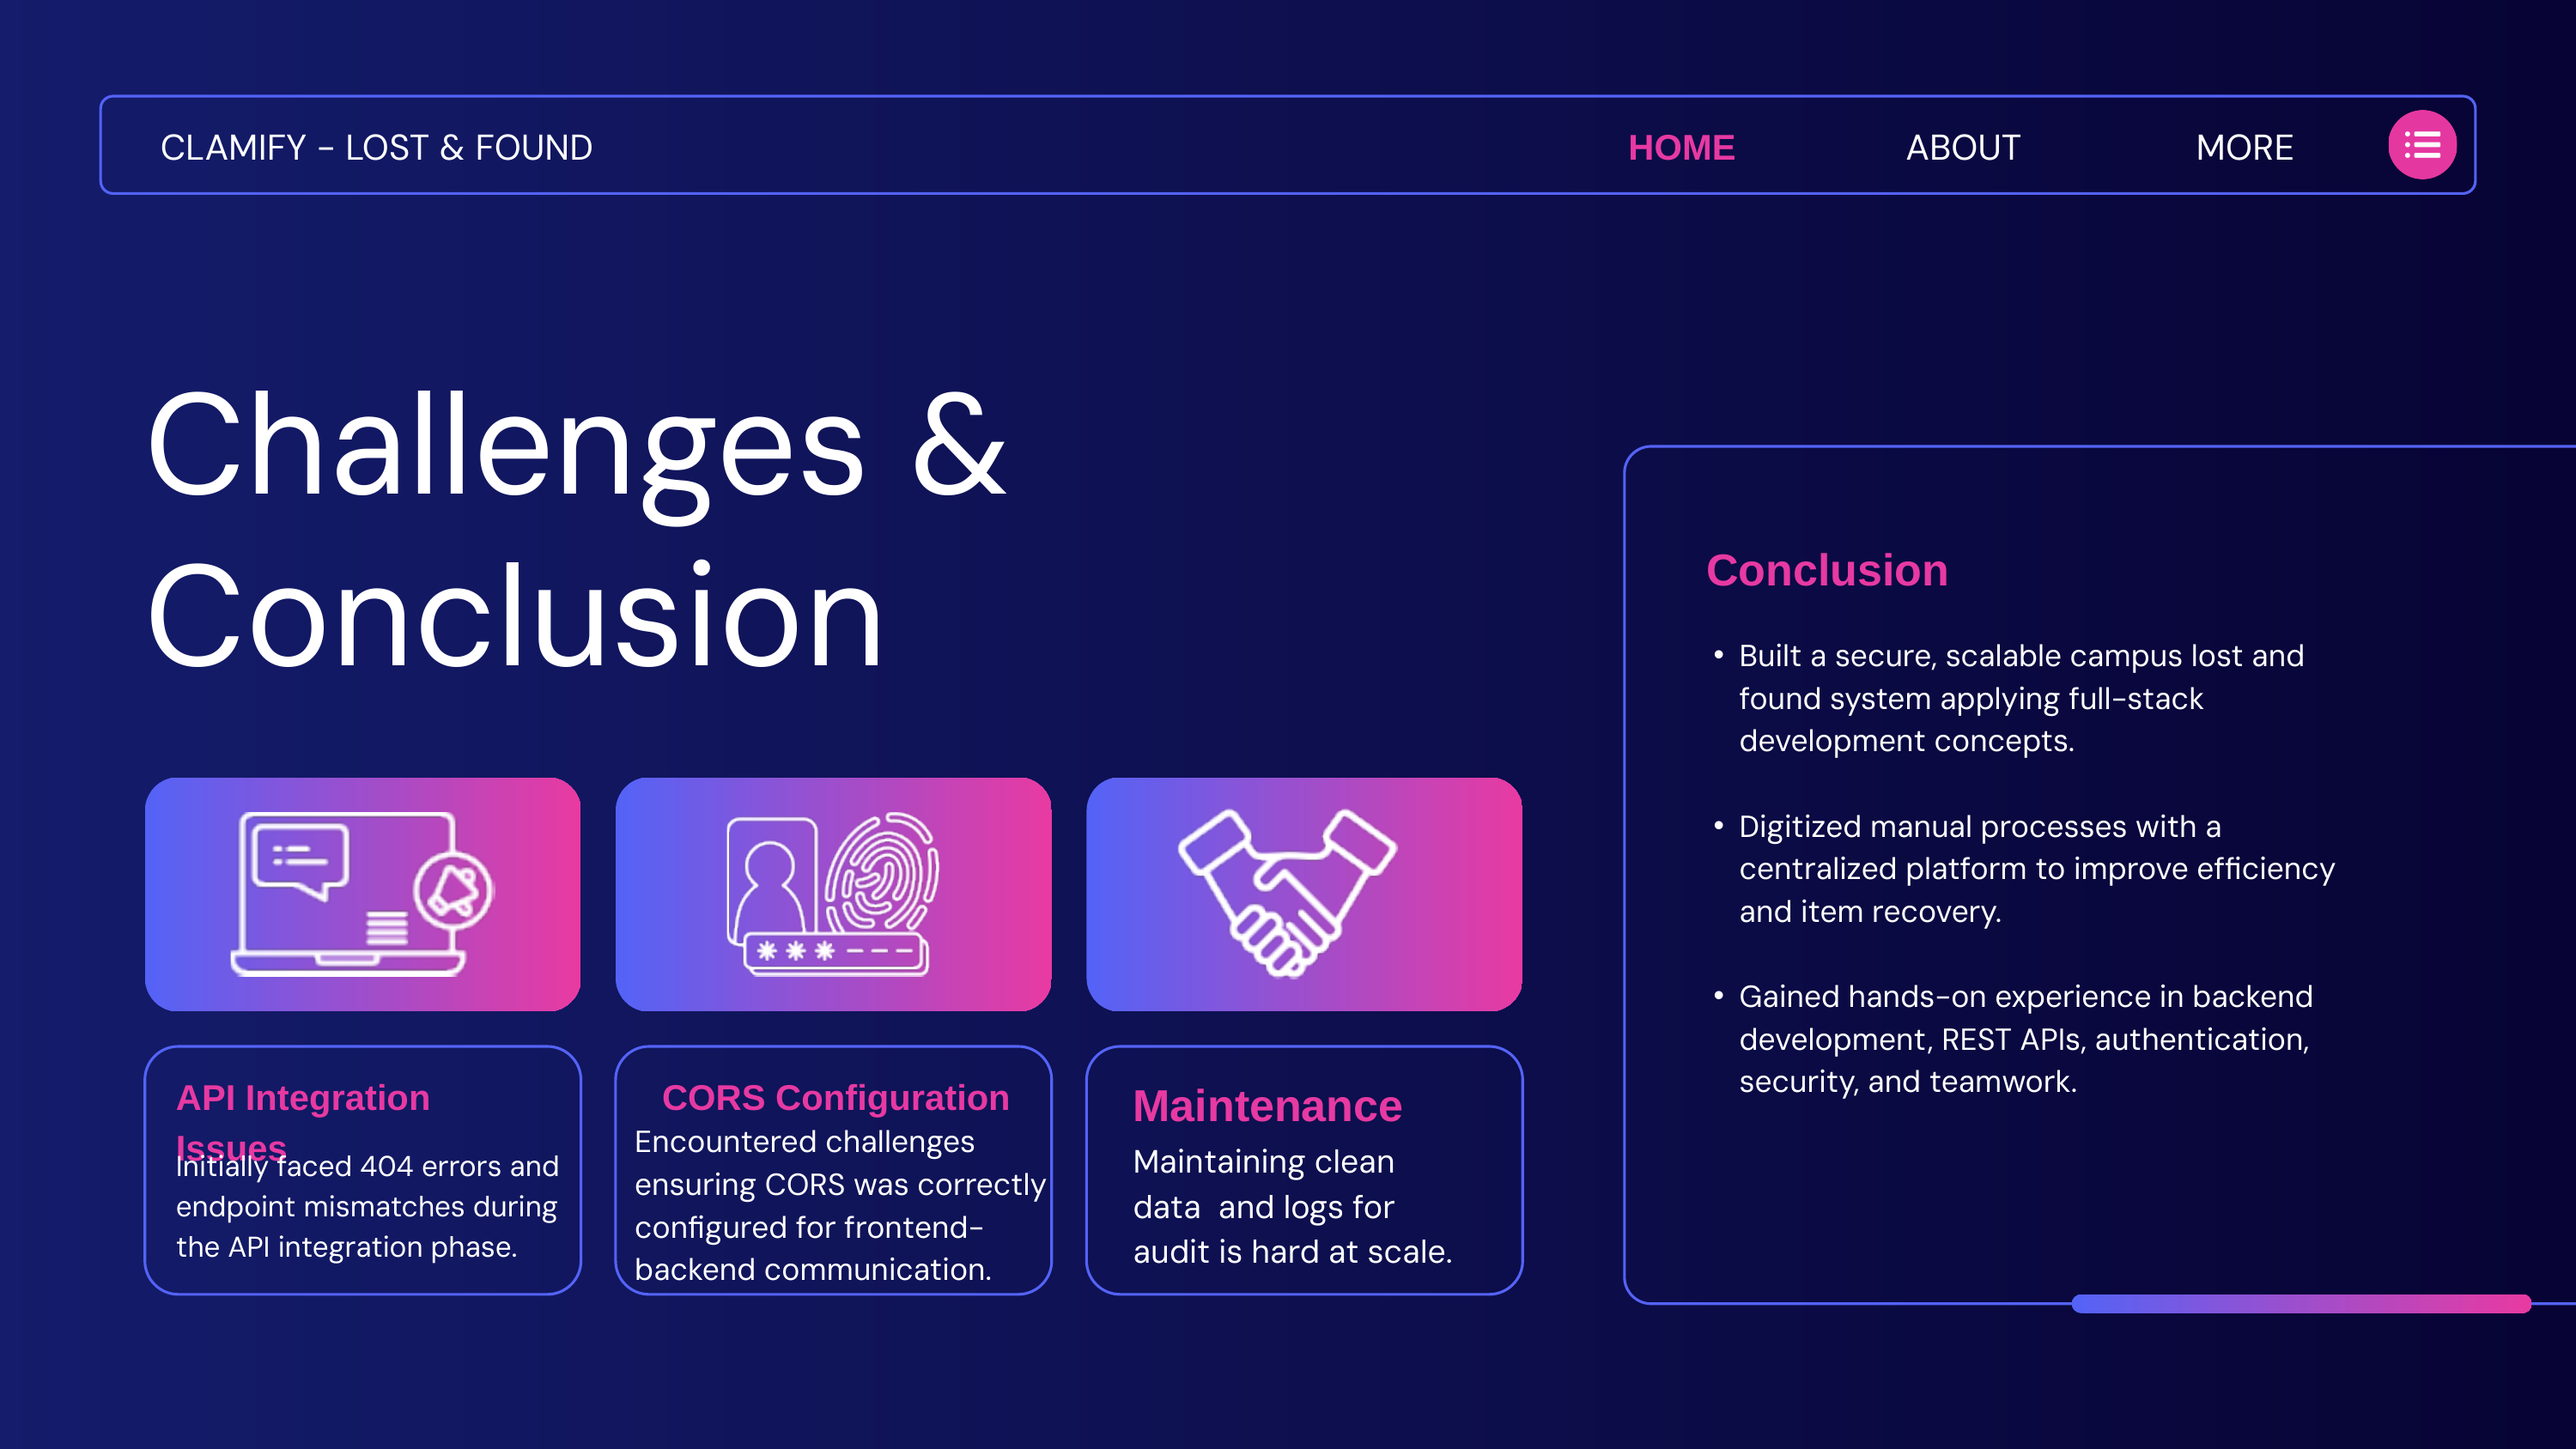

CLAMIFY - LOST & FOUND
HOME
ABOUT
MORE
Challenges & Conclusion

Conclusion
Built a secure, scalable campus lost and found system applying full-stack development concepts.​

Digitized manual processes with a centralized platform to improve efficiency and item recovery.​

Gained hands-on experience in backend development, REST APIs, authentication, security, and teamwork.

API Integration Issues

CORS Configuration

Maintenance

Encountered challenges ensuring CORS was correctly configured for frontend-backend communication.

Maintaining clean data  and logs for audit is hard at scale.
Initially faced 404 errors and endpoint mismatches during the API integration phase.